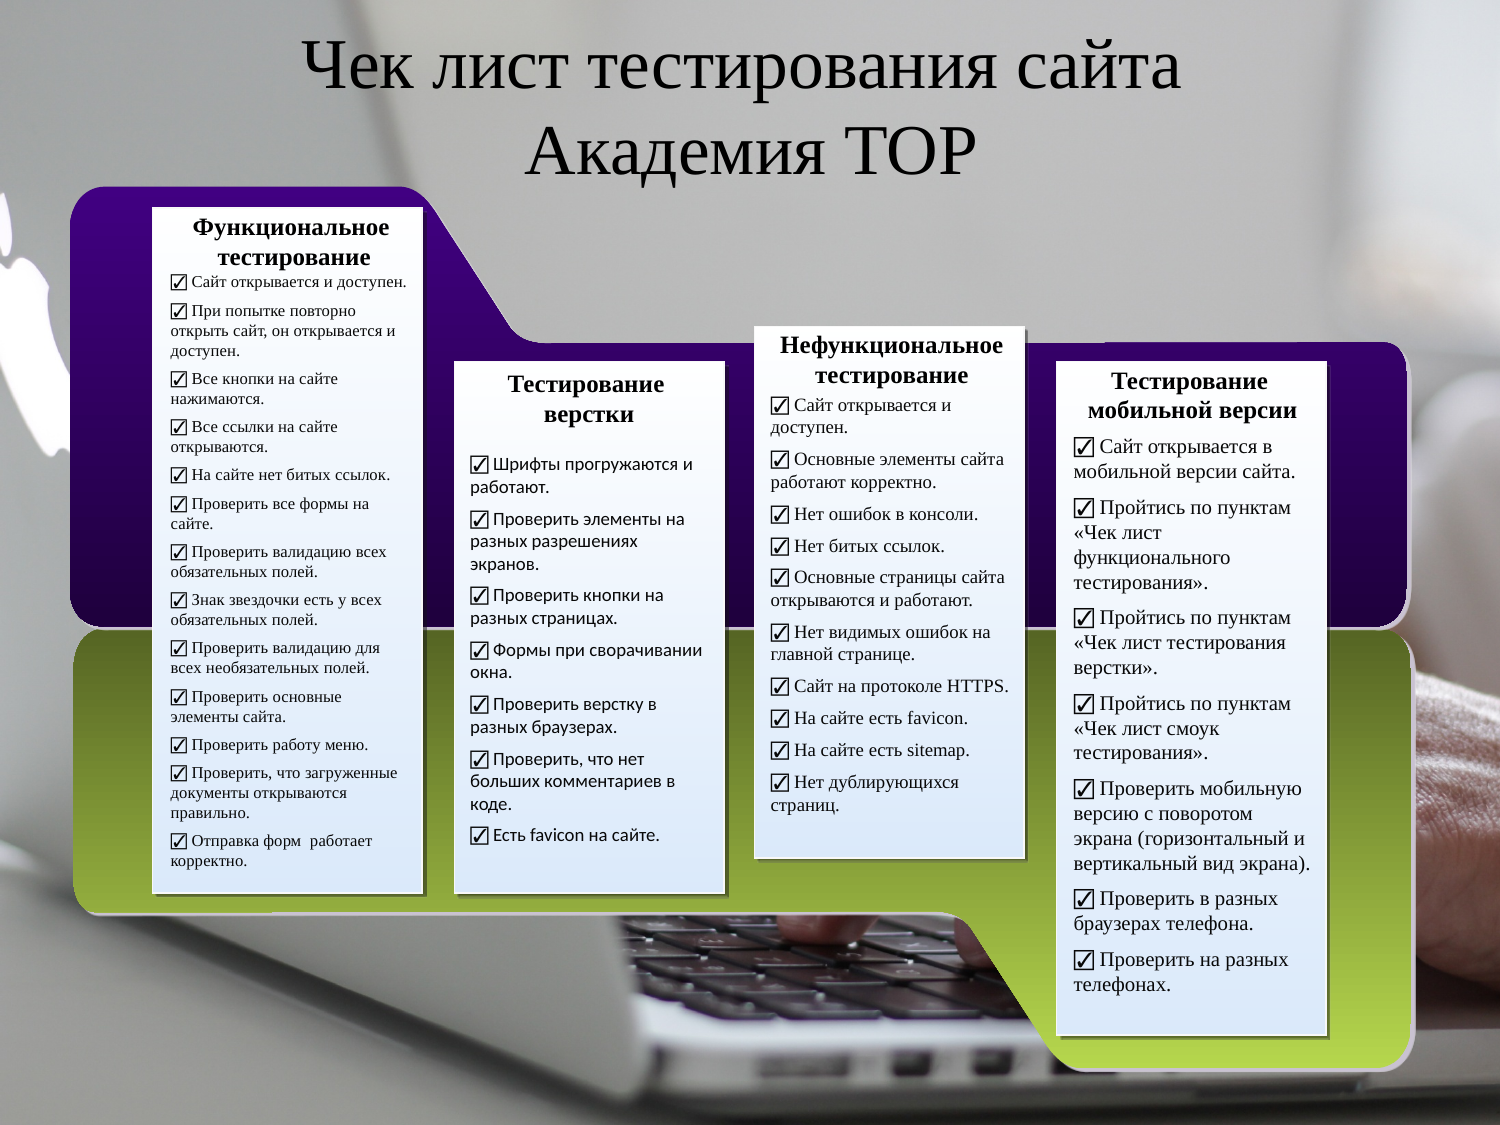

# Чек лист тестирования сайта Академия TOP

Функциональное
тестирование

☑ Сайт открывается и доступен.
☑ При попытке повторно открыть сайт, он открывается и доступен.
☑ Все кнопки на сайте нажимаются.
☑ Все ссылки на сайте открываются.
☑ На сайте нет битых ссылок.
☑ Проверить все формы на сайте.
☑ Проверить валидацию всех обязательных полей.
☑ Знак звездочки есть у всех обязательных полей.
☑ Проверить валидацию для всех необязательных полей.
☑ Проверить основные элементы сайта.
☑ Проверить работу меню.
☑ Проверить, что загруженные документы открываются правильно.
☑ Отправка форм  работает корректно.
Нефункциональное
тестирование

Тестирование
мобильной версии
Тестирование
верстки

☑ Сайт открывается и доступен.
☑ Основные элементы сайта работают корректно.
☑ Нет ошибок в консоли.
☑ Нет битых ссылок.
☑ Основные страницы сайта открываются и работают.
☑ Нет видимых ошибок на главной странице.
☑ Сайт на протоколе HTTPS.
☑ На сайте есть favicon.
☑ На сайте есть sitemap.
☑ Нет дублирующихся страниц.

☑ Сайт открывается в мобильной версии сайта.
☑ Пройтись по пунктам «Чек лист функционального тестирования».
☑ Пройтись по пунктам «Чек лист тестирования верстки».
☑ Пройтись по пунктам «Чек лист смоук тестирования».
☑ Проверить мобильную версию с поворотом экрана (горизонтальный и вертикальный вид экрана).
☑ Проверить в разных браузерах телефона.
☑ Проверить на разных телефонах.
☑ Шрифты прогружаются и работают.
☑ Проверить элементы на разных разрешениях экранов.
☑ Проверить кнопки на разных страницах.
☑ Формы при сворачивании окна.
☑ Проверить верстку в разных браузерах.
☑ Проверить, что нет больших комментариев в коде.
☑ Есть favicon на сайте.